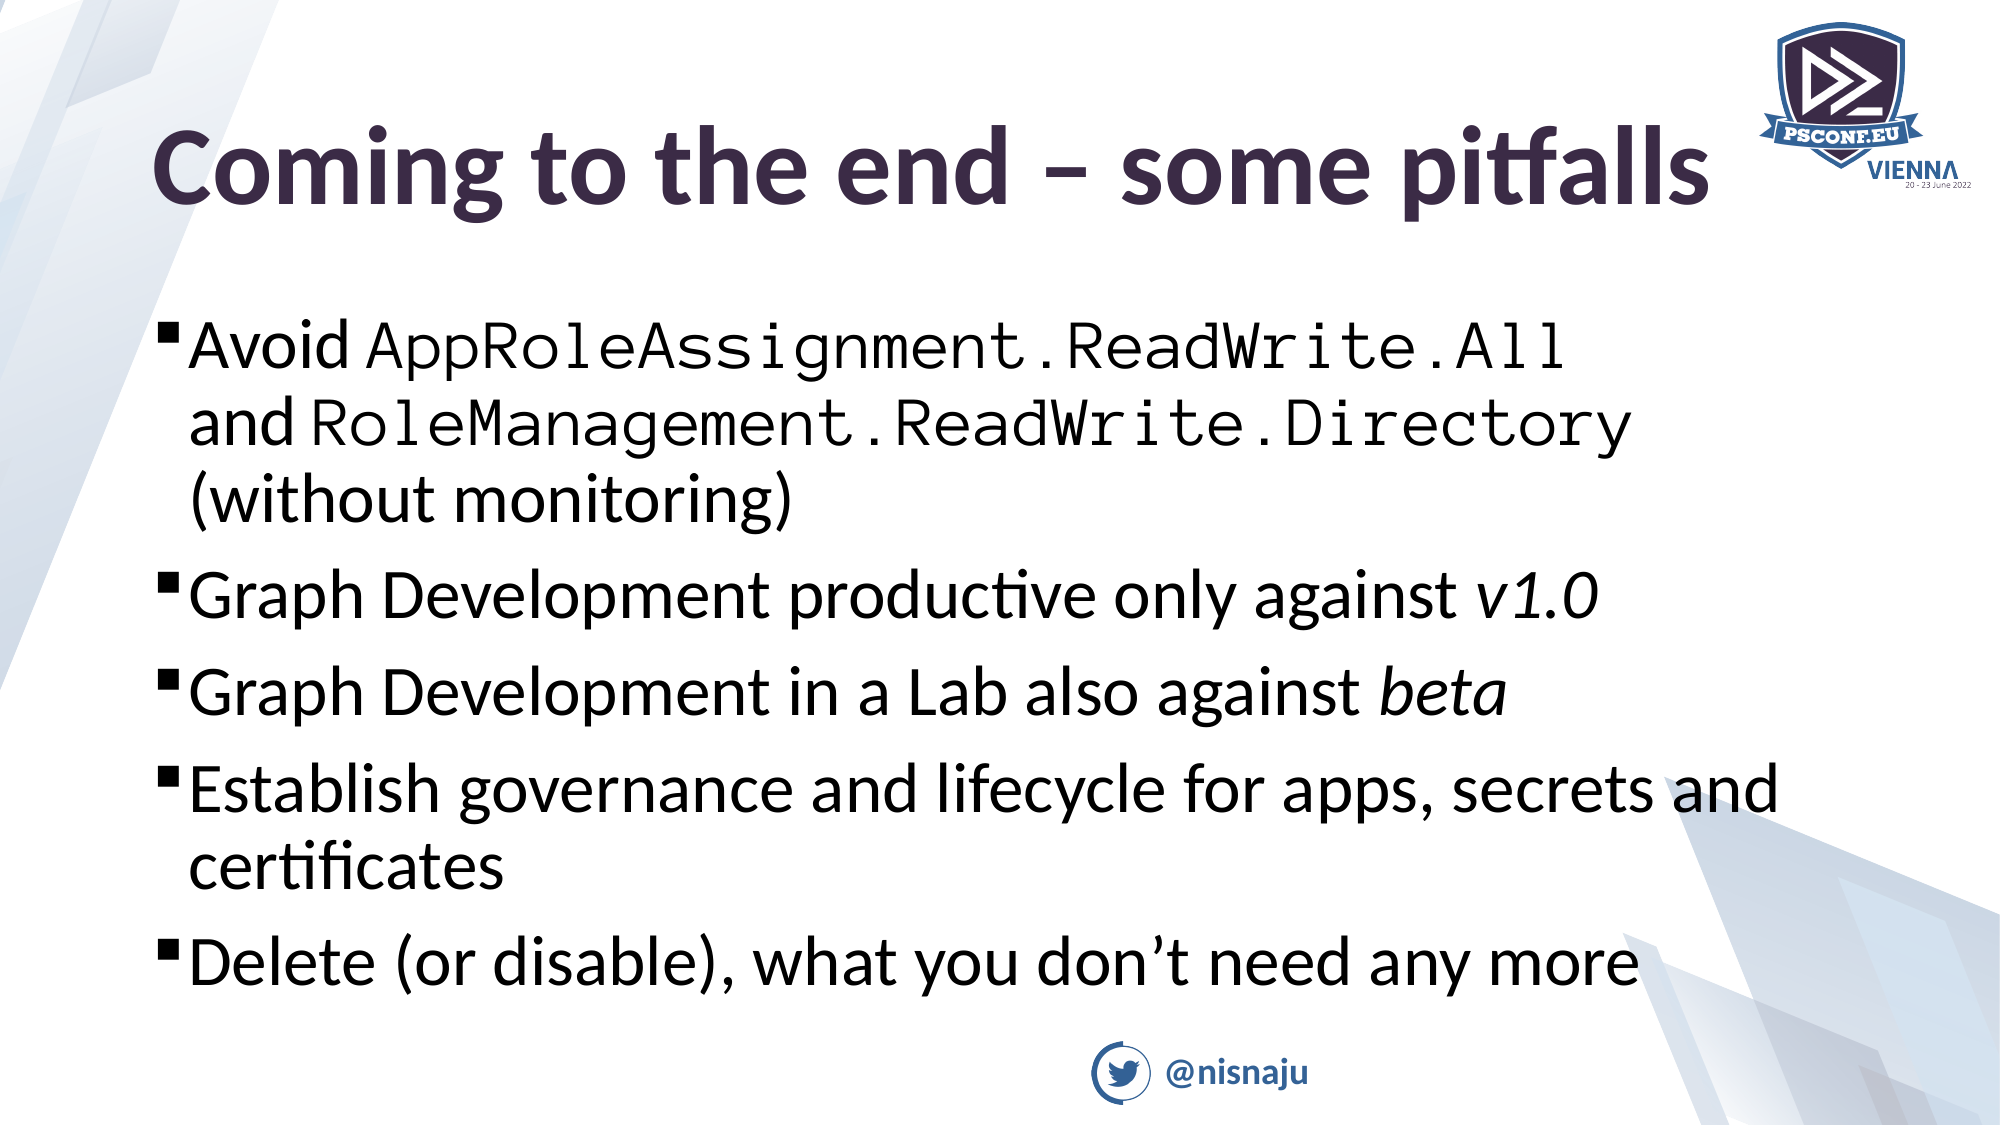

# Coming to the end – some pitfalls
Avoid AppRoleAssignment.ReadWrite.All
and RoleManagement.ReadWrite.Directory (without monitoring)
Graph Development productive only against v1.0
Graph Development in a Lab also against beta
Establish governance and lifecycle for apps, secrets and certificates
Delete (or disable), what you don’t need any more